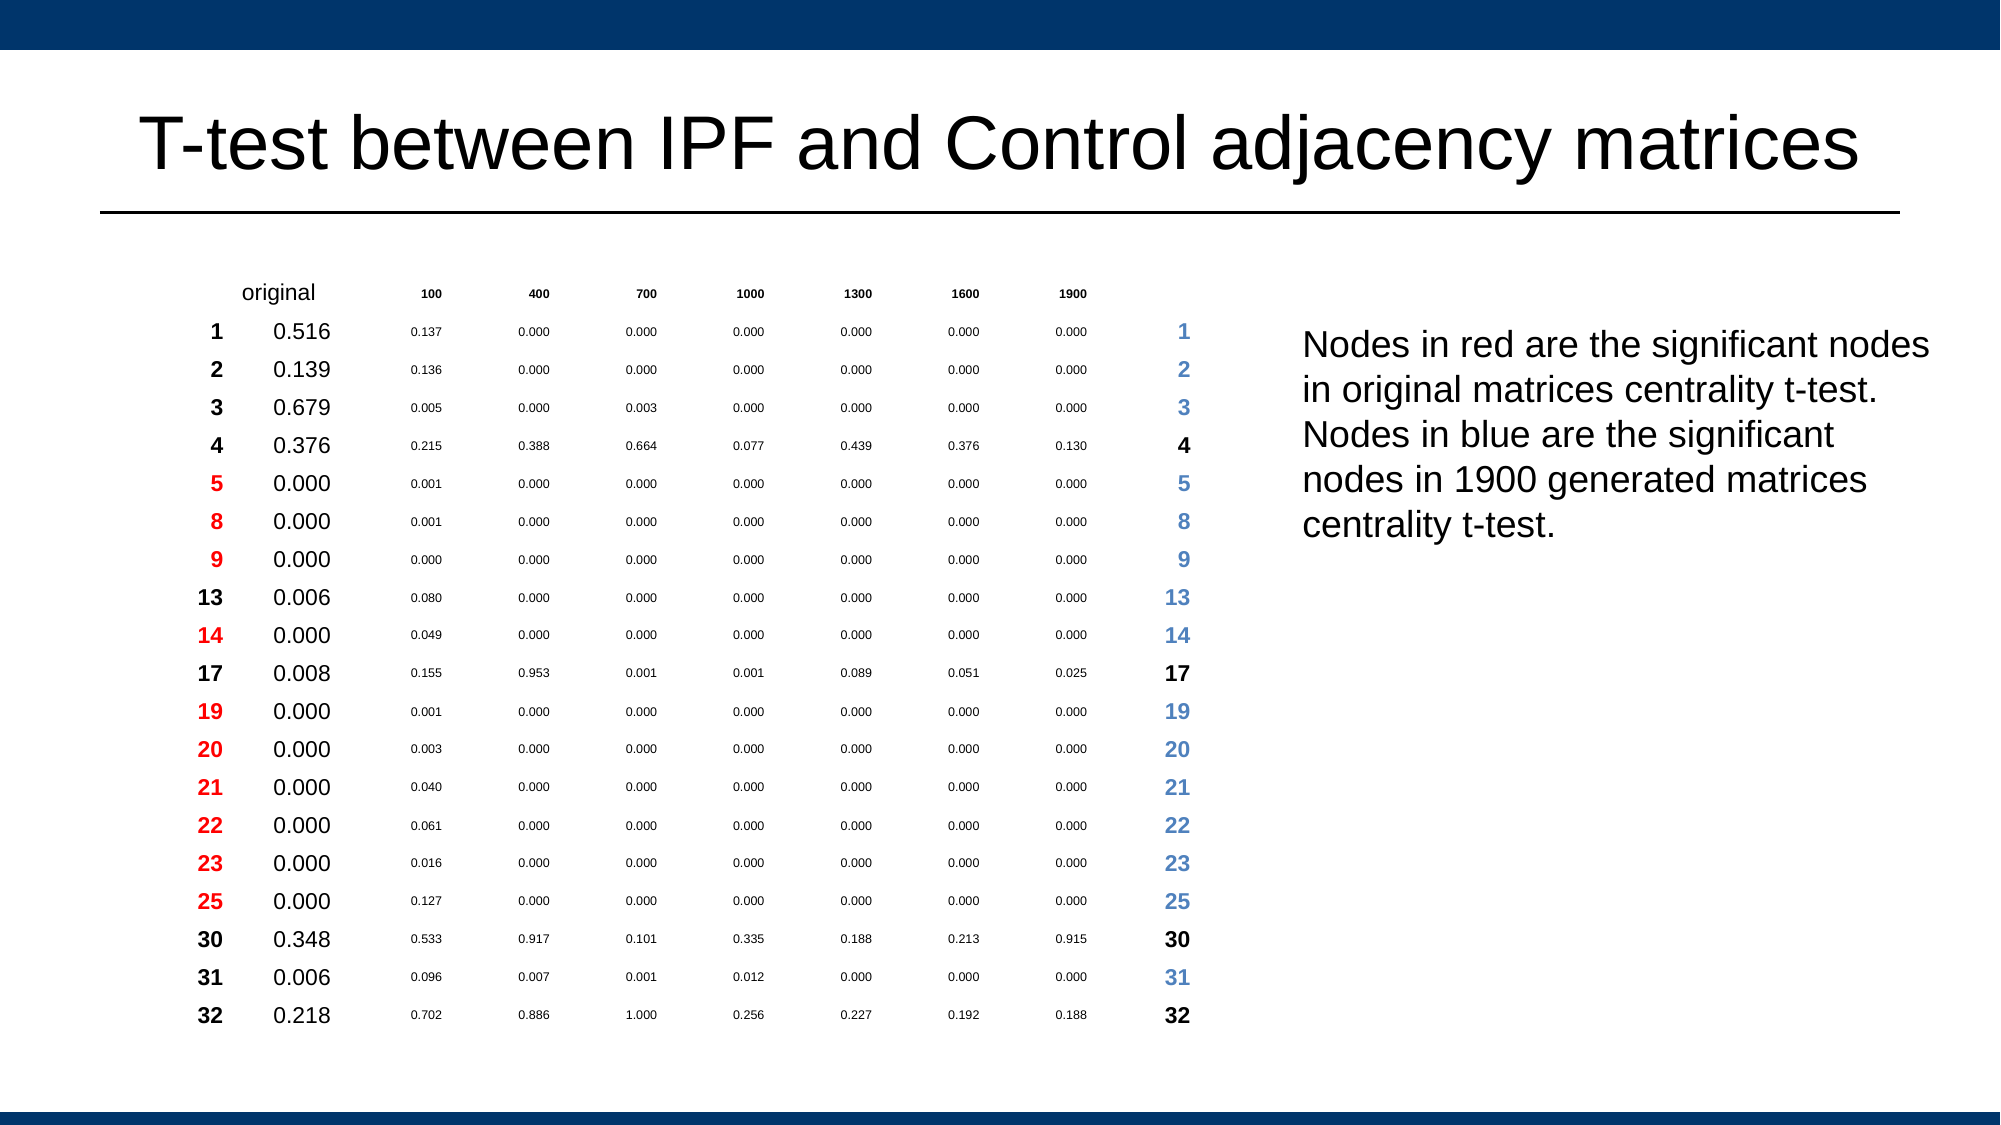

# T-test between IPF and Control adjacency matrices

|  | original | 100 | 400 | 700 | 1000 | 1300 | 1600 | 1900 |  |
| --- | --- | --- | --- | --- | --- | --- | --- | --- | --- |
| 1 | 0.516 | 0.137 | 0.000 | 0.000 | 0.000 | 0.000 | 0.000 | 0.000 | 1 |
| 2 | 0.139 | 0.136 | 0.000 | 0.000 | 0.000 | 0.000 | 0.000 | 0.000 | 2 |
| 3 | 0.679 | 0.005 | 0.000 | 0.003 | 0.000 | 0.000 | 0.000 | 0.000 | 3 |
| 4 | 0.376 | 0.215 | 0.388 | 0.664 | 0.077 | 0.439 | 0.376 | 0.130 | 4 |
| 5 | 0.000 | 0.001 | 0.000 | 0.000 | 0.000 | 0.000 | 0.000 | 0.000 | 5 |
| 8 | 0.000 | 0.001 | 0.000 | 0.000 | 0.000 | 0.000 | 0.000 | 0.000 | 8 |
| 9 | 0.000 | 0.000 | 0.000 | 0.000 | 0.000 | 0.000 | 0.000 | 0.000 | 9 |
| 13 | 0.006 | 0.080 | 0.000 | 0.000 | 0.000 | 0.000 | 0.000 | 0.000 | 13 |
| 14 | 0.000 | 0.049 | 0.000 | 0.000 | 0.000 | 0.000 | 0.000 | 0.000 | 14 |
| 17 | 0.008 | 0.155 | 0.953 | 0.001 | 0.001 | 0.089 | 0.051 | 0.025 | 17 |
| 19 | 0.000 | 0.001 | 0.000 | 0.000 | 0.000 | 0.000 | 0.000 | 0.000 | 19 |
| 20 | 0.000 | 0.003 | 0.000 | 0.000 | 0.000 | 0.000 | 0.000 | 0.000 | 20 |
| 21 | 0.000 | 0.040 | 0.000 | 0.000 | 0.000 | 0.000 | 0.000 | 0.000 | 21 |
| 22 | 0.000 | 0.061 | 0.000 | 0.000 | 0.000 | 0.000 | 0.000 | 0.000 | 22 |
| 23 | 0.000 | 0.016 | 0.000 | 0.000 | 0.000 | 0.000 | 0.000 | 0.000 | 23 |
| 25 | 0.000 | 0.127 | 0.000 | 0.000 | 0.000 | 0.000 | 0.000 | 0.000 | 25 |
| 30 | 0.348 | 0.533 | 0.917 | 0.101 | 0.335 | 0.188 | 0.213 | 0.915 | 30 |
| 31 | 0.006 | 0.096 | 0.007 | 0.001 | 0.012 | 0.000 | 0.000 | 0.000 | 31 |
| 32 | 0.218 | 0.702 | 0.886 | 1.000 | 0.256 | 0.227 | 0.192 | 0.188 | 32 |
Nodes in red are the significant nodes in original matrices centrality t-test. Nodes in blue are the significant nodes in 1900 generated matrices centrality t-test.